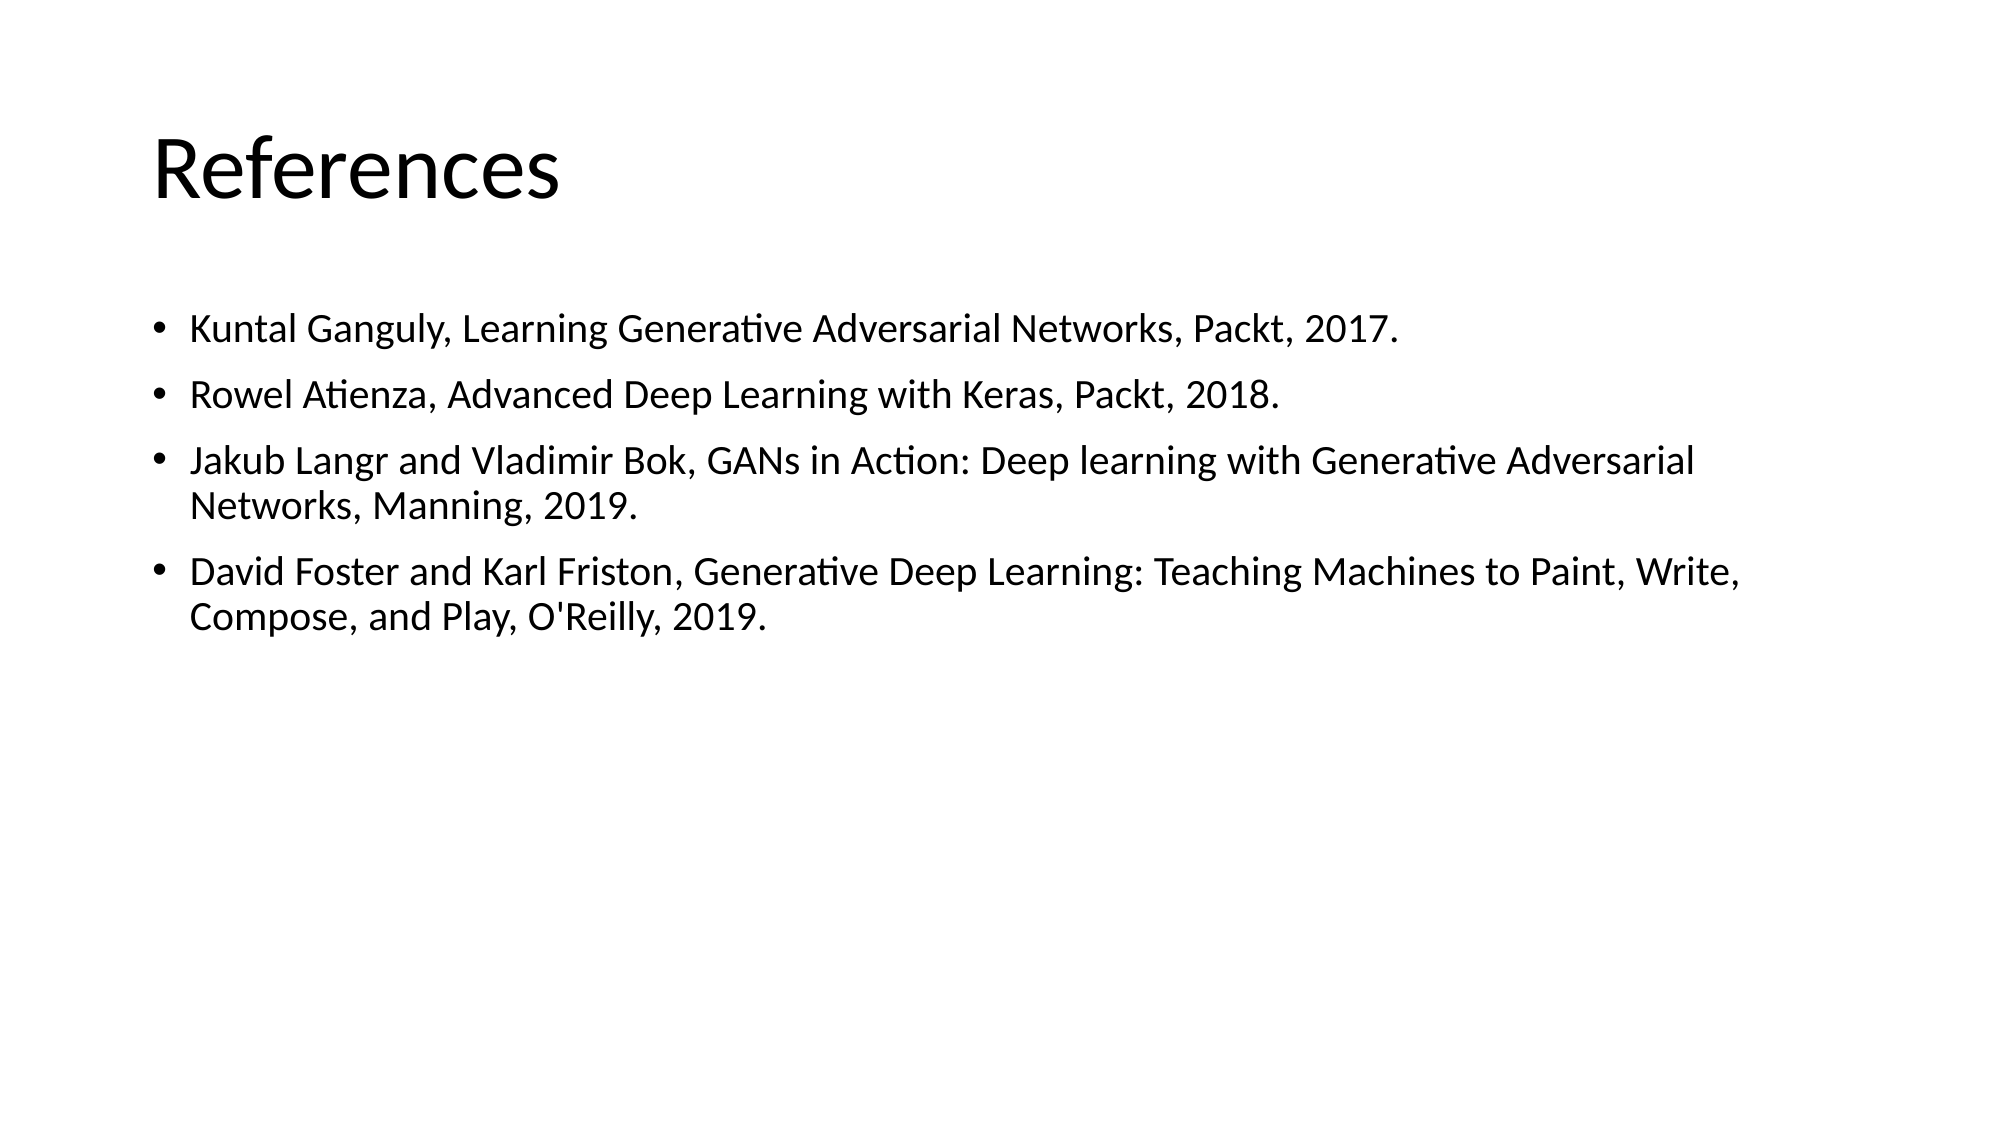

# References
Kuntal Ganguly, Learning Generative Adversarial Networks, Packt, 2017.
Rowel Atienza, Advanced Deep Learning with Keras, Packt, 2018.
Jakub Langr and Vladimir Bok, GANs in Action: Deep learning with Generative Adversarial Networks, Manning, 2019.
David Foster and Karl Friston, Generative Deep Learning: Teaching Machines to Paint, Write, Compose, and Play, O'Reilly, 2019.